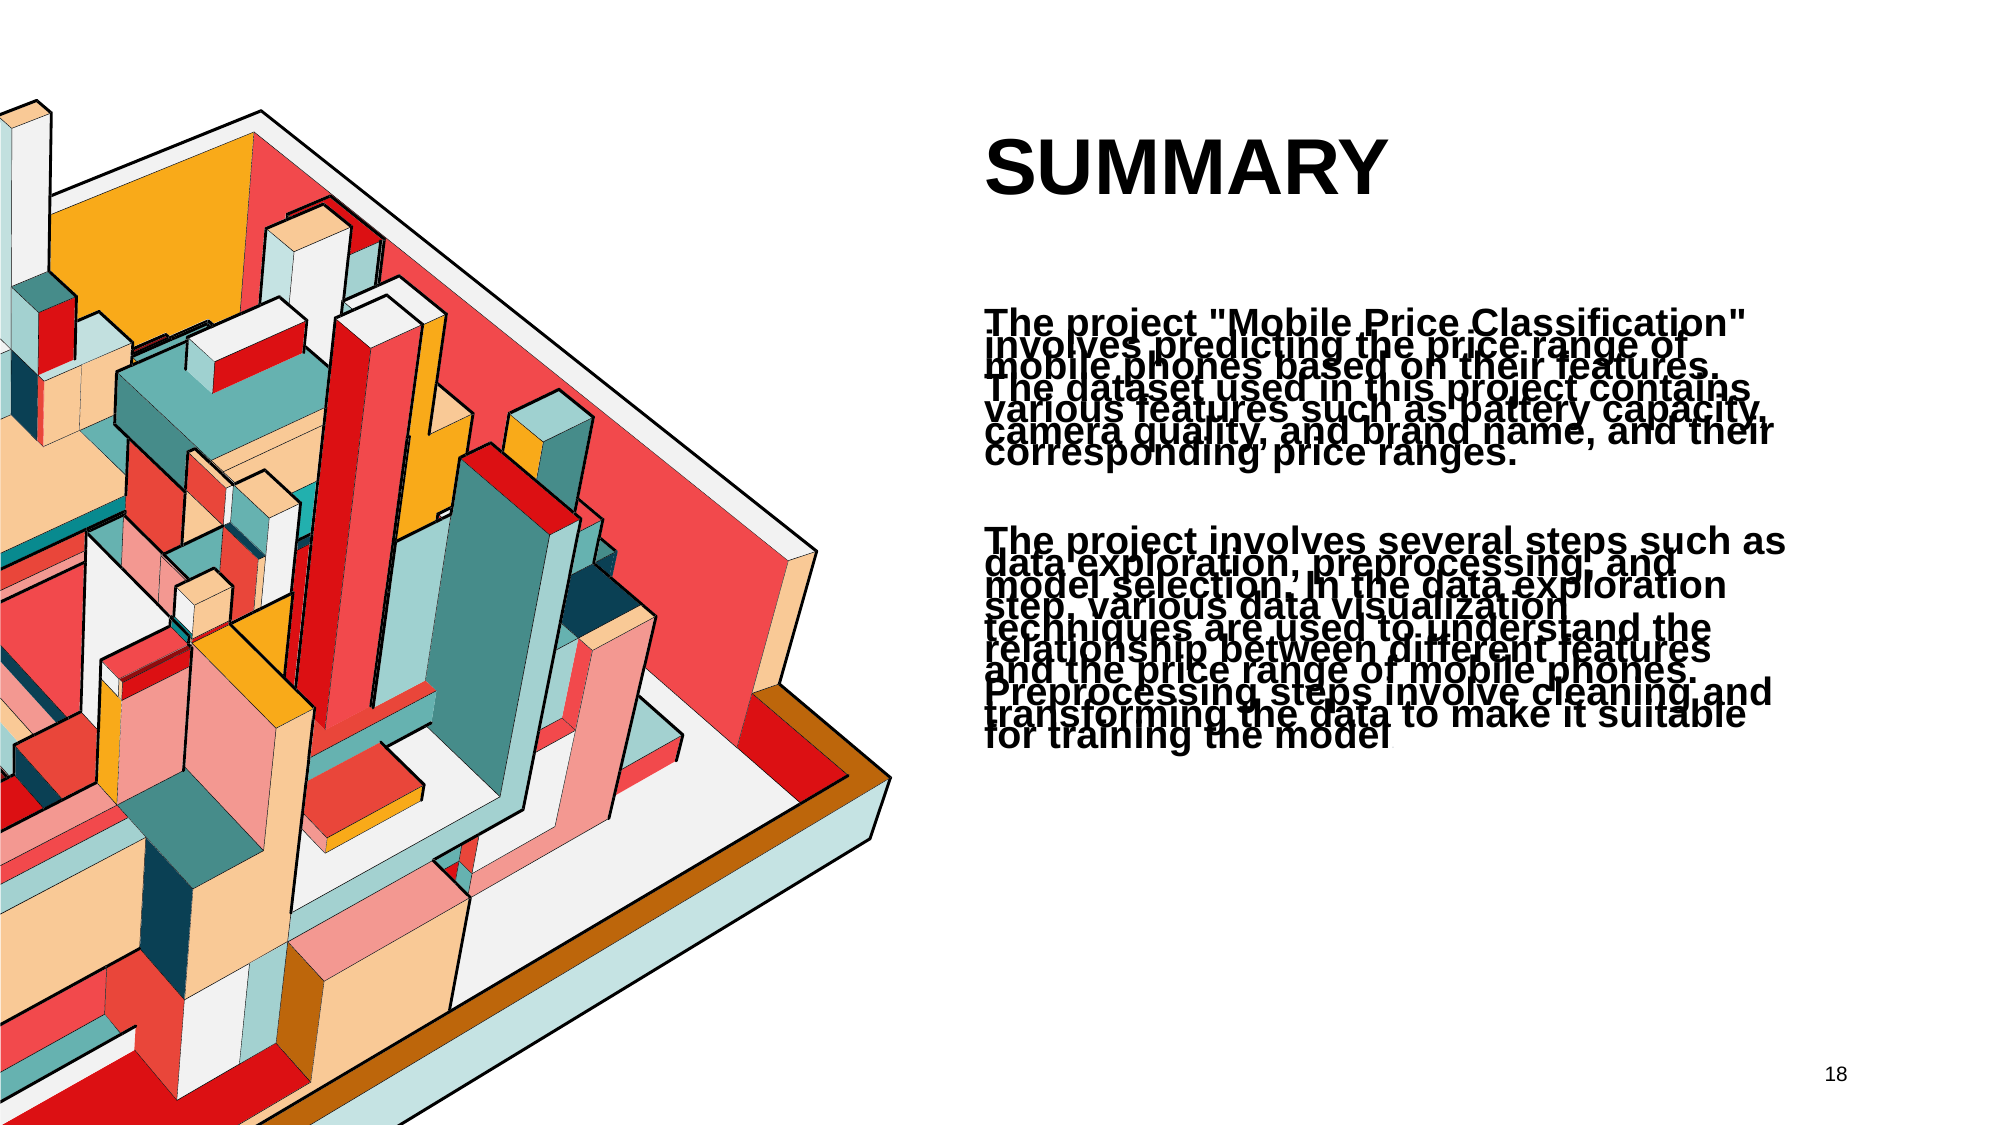

# SUMMARY
The project "Mobile Price Classification" involves predicting the price range of mobile phones based on their features. The dataset used in this project contains various features such as battery capacity, camera quality, and brand name, and their corresponding price ranges.

The project involves several steps such as data exploration, preprocessing, and model selection. In the data exploration step, various data visualization techniques are used to understand the relationship between different features and the price range of mobile phones. Preprocessing steps involve cleaning and transforming the data to make it suitable for training the model.

18